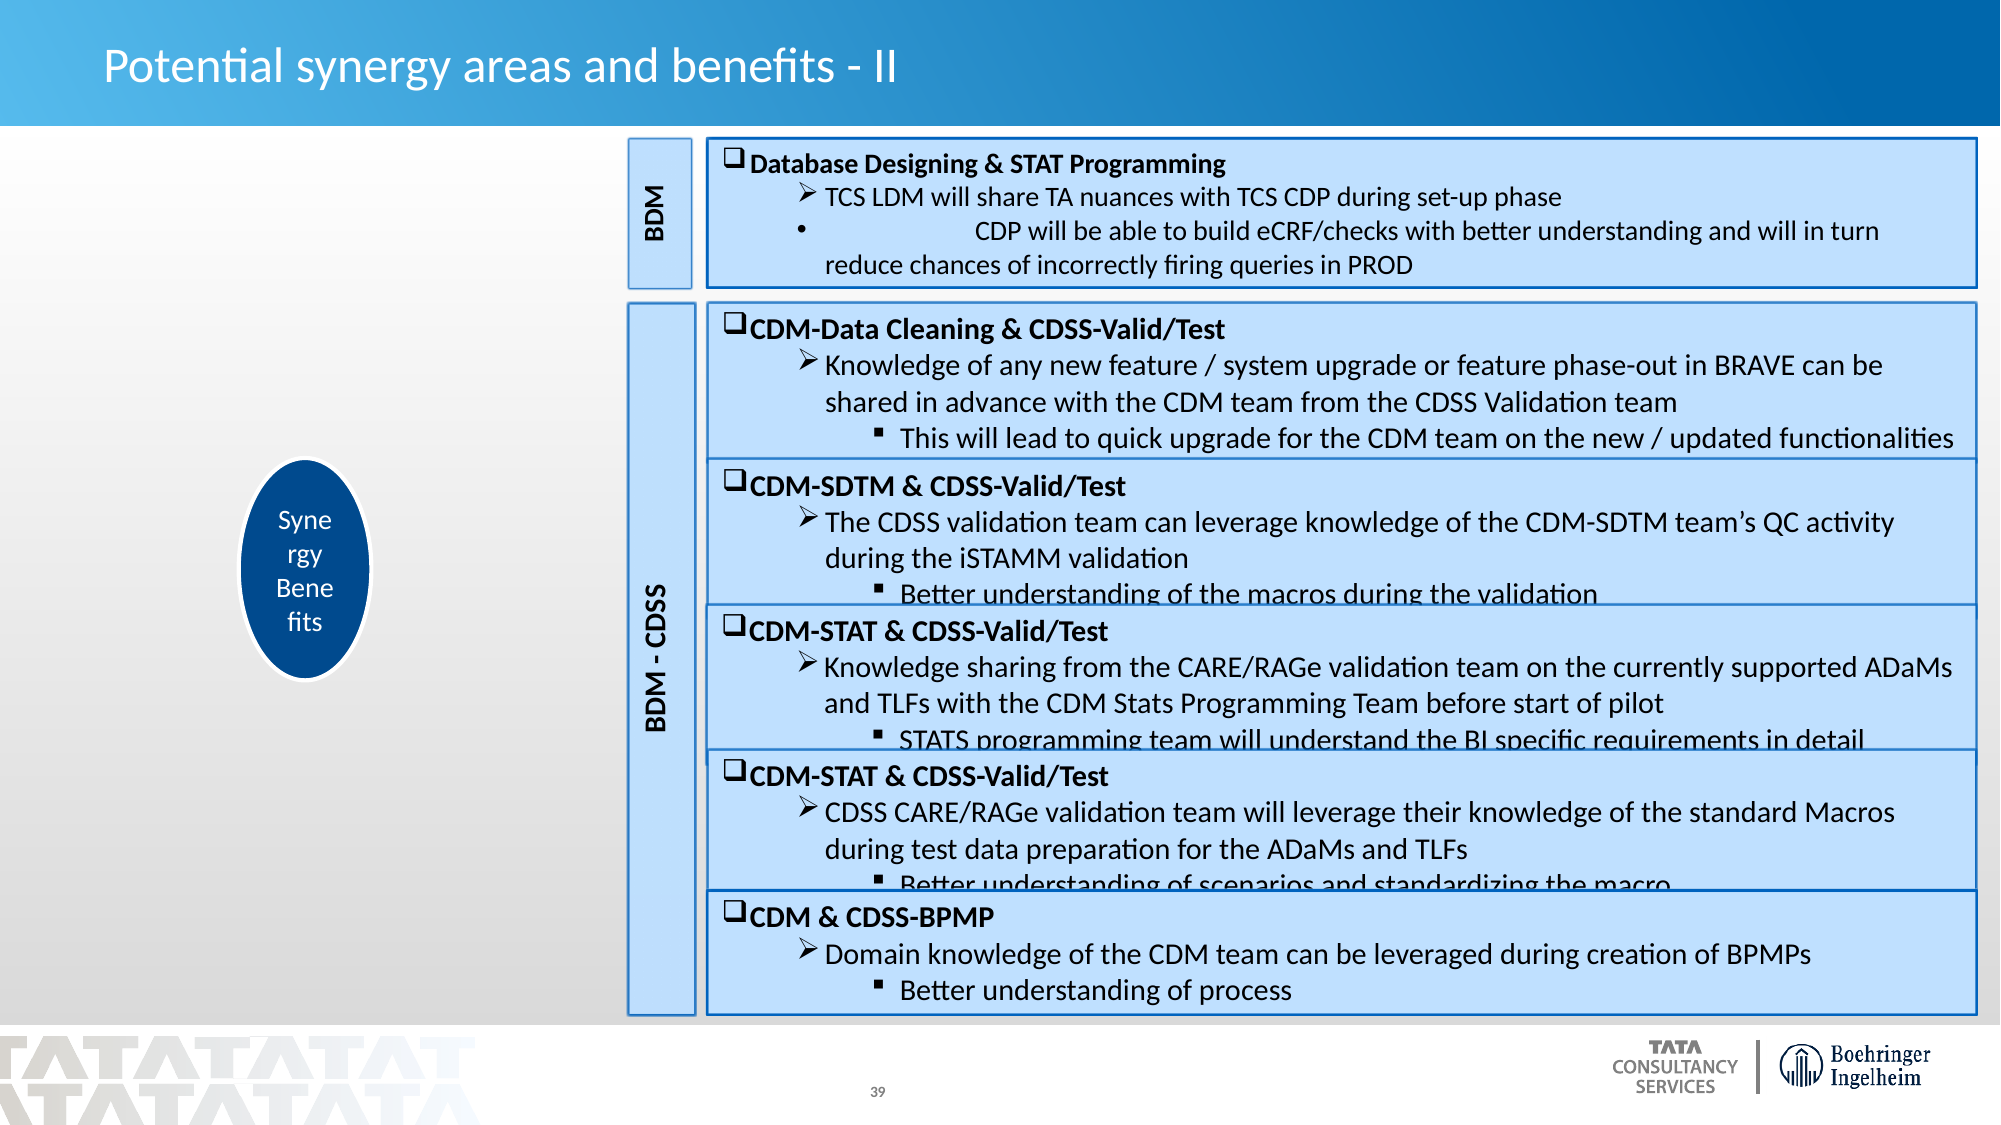

# Potential synergy areas and benefits - II
Synergy Benefits

BDM
Database Designing & STAT Programming
TCS LDM will share TA nuances with TCS CDP during set-up phase
	CDP will be able to build eCRF/checks with better understanding and will in turn reduce chances of incorrectly firing queries in PROD
CDM-Data Cleaning & CDSS-Valid/Test
Knowledge of any new feature / system upgrade or feature phase-out in BRAVE can be shared in advance with the CDM team from the CDSS Validation team
This will lead to quick upgrade for the CDM team on the new / updated functionalities
BDM - CDSS
CDM-SDTM & CDSS-Valid/Test
The CDSS validation team can leverage knowledge of the CDM-SDTM team’s QC activity during the iSTAMM validation
Better understanding of the macros during the validation
CDM-STAT & CDSS-Valid/Test
Knowledge sharing from the CARE/RAGe validation team on the currently supported ADaMs and TLFs with the CDM Stats Programming Team before start of pilot
STATS programming team will understand the BI specific requirements in detail
CDM-STAT & CDSS-Valid/Test
CDSS CARE/RAGe validation team will leverage their knowledge of the standard Macros during test data preparation for the ADaMs and TLFs
Better understanding of scenarios and standardizing the macro
CDM & CDSS-BPMP
Domain knowledge of the CDM team can be leveraged during creation of BPMPs
Better understanding of process